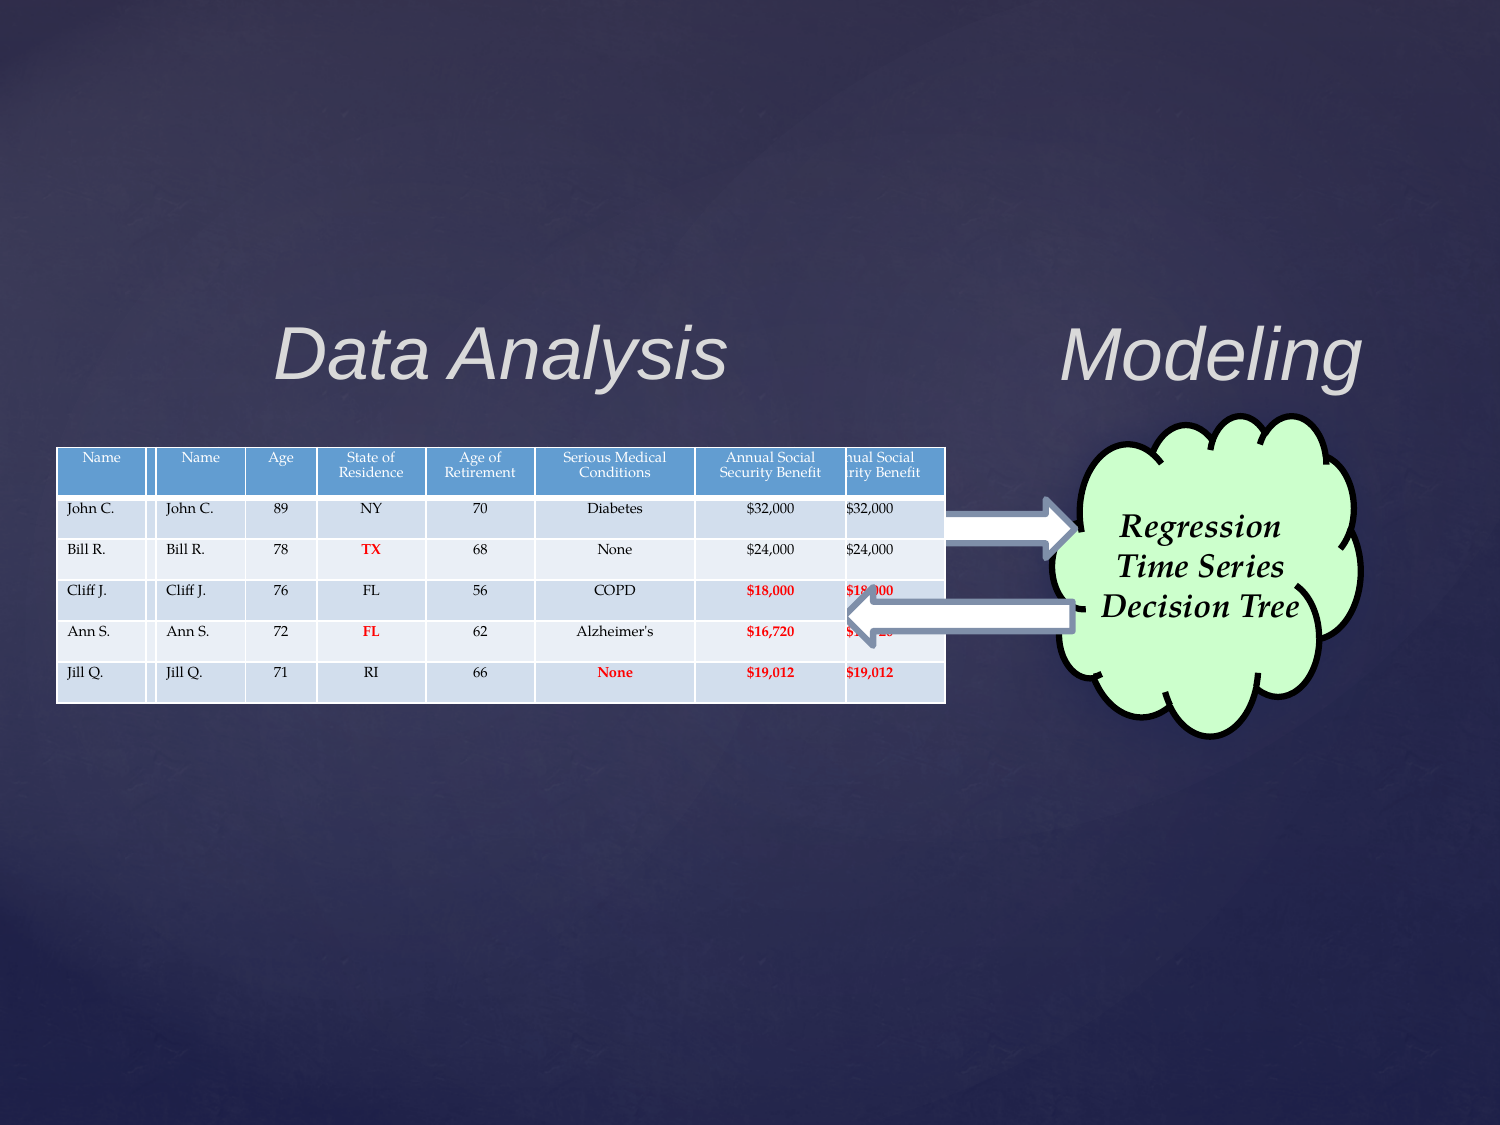

Data Analysis
Modeling

Regression
Time Series
Decision Tree
| Name | Age | State of Residence | Living Relatives | Age of Retirement | Serious Medical Conditions | Gender | Annual Social Security Benefit |
| --- | --- | --- | --- | --- | --- | --- | --- |
| John C. | 89 | NY | Y | 70 | Diabetes | M | $32,000 |
| Bill R. | 78 | TX | N | 68 | None | M | $24,000 |
| Cliff J. | 76 | FL | Y | 56 | COPD | M | $18,000 |
| Ann S. | 72 | FL | Y | 62 | Alzheimer's | F | $16,720 |
| Jill Q. | 71 | RI | N | 66 | None | F | $19,012 |
| Name | Age | State of Residence | Age of Retirement | Serious Medical Conditions | Annual Social Security Benefit |
| --- | --- | --- | --- | --- | --- |
| John C. | 89 | NY | 70 | Diabetes | $32,000 |
| Bill R. | 78 | TX | 68 | None | $24,000 |
| Cliff J. | 76 | FL | 56 | COPD | $18,000 |
| Ann S. | 72 | FL | 62 | Alzheimer's | $16,720 |
| Jill Q. | 71 | RI | 66 | None | $19,012 |